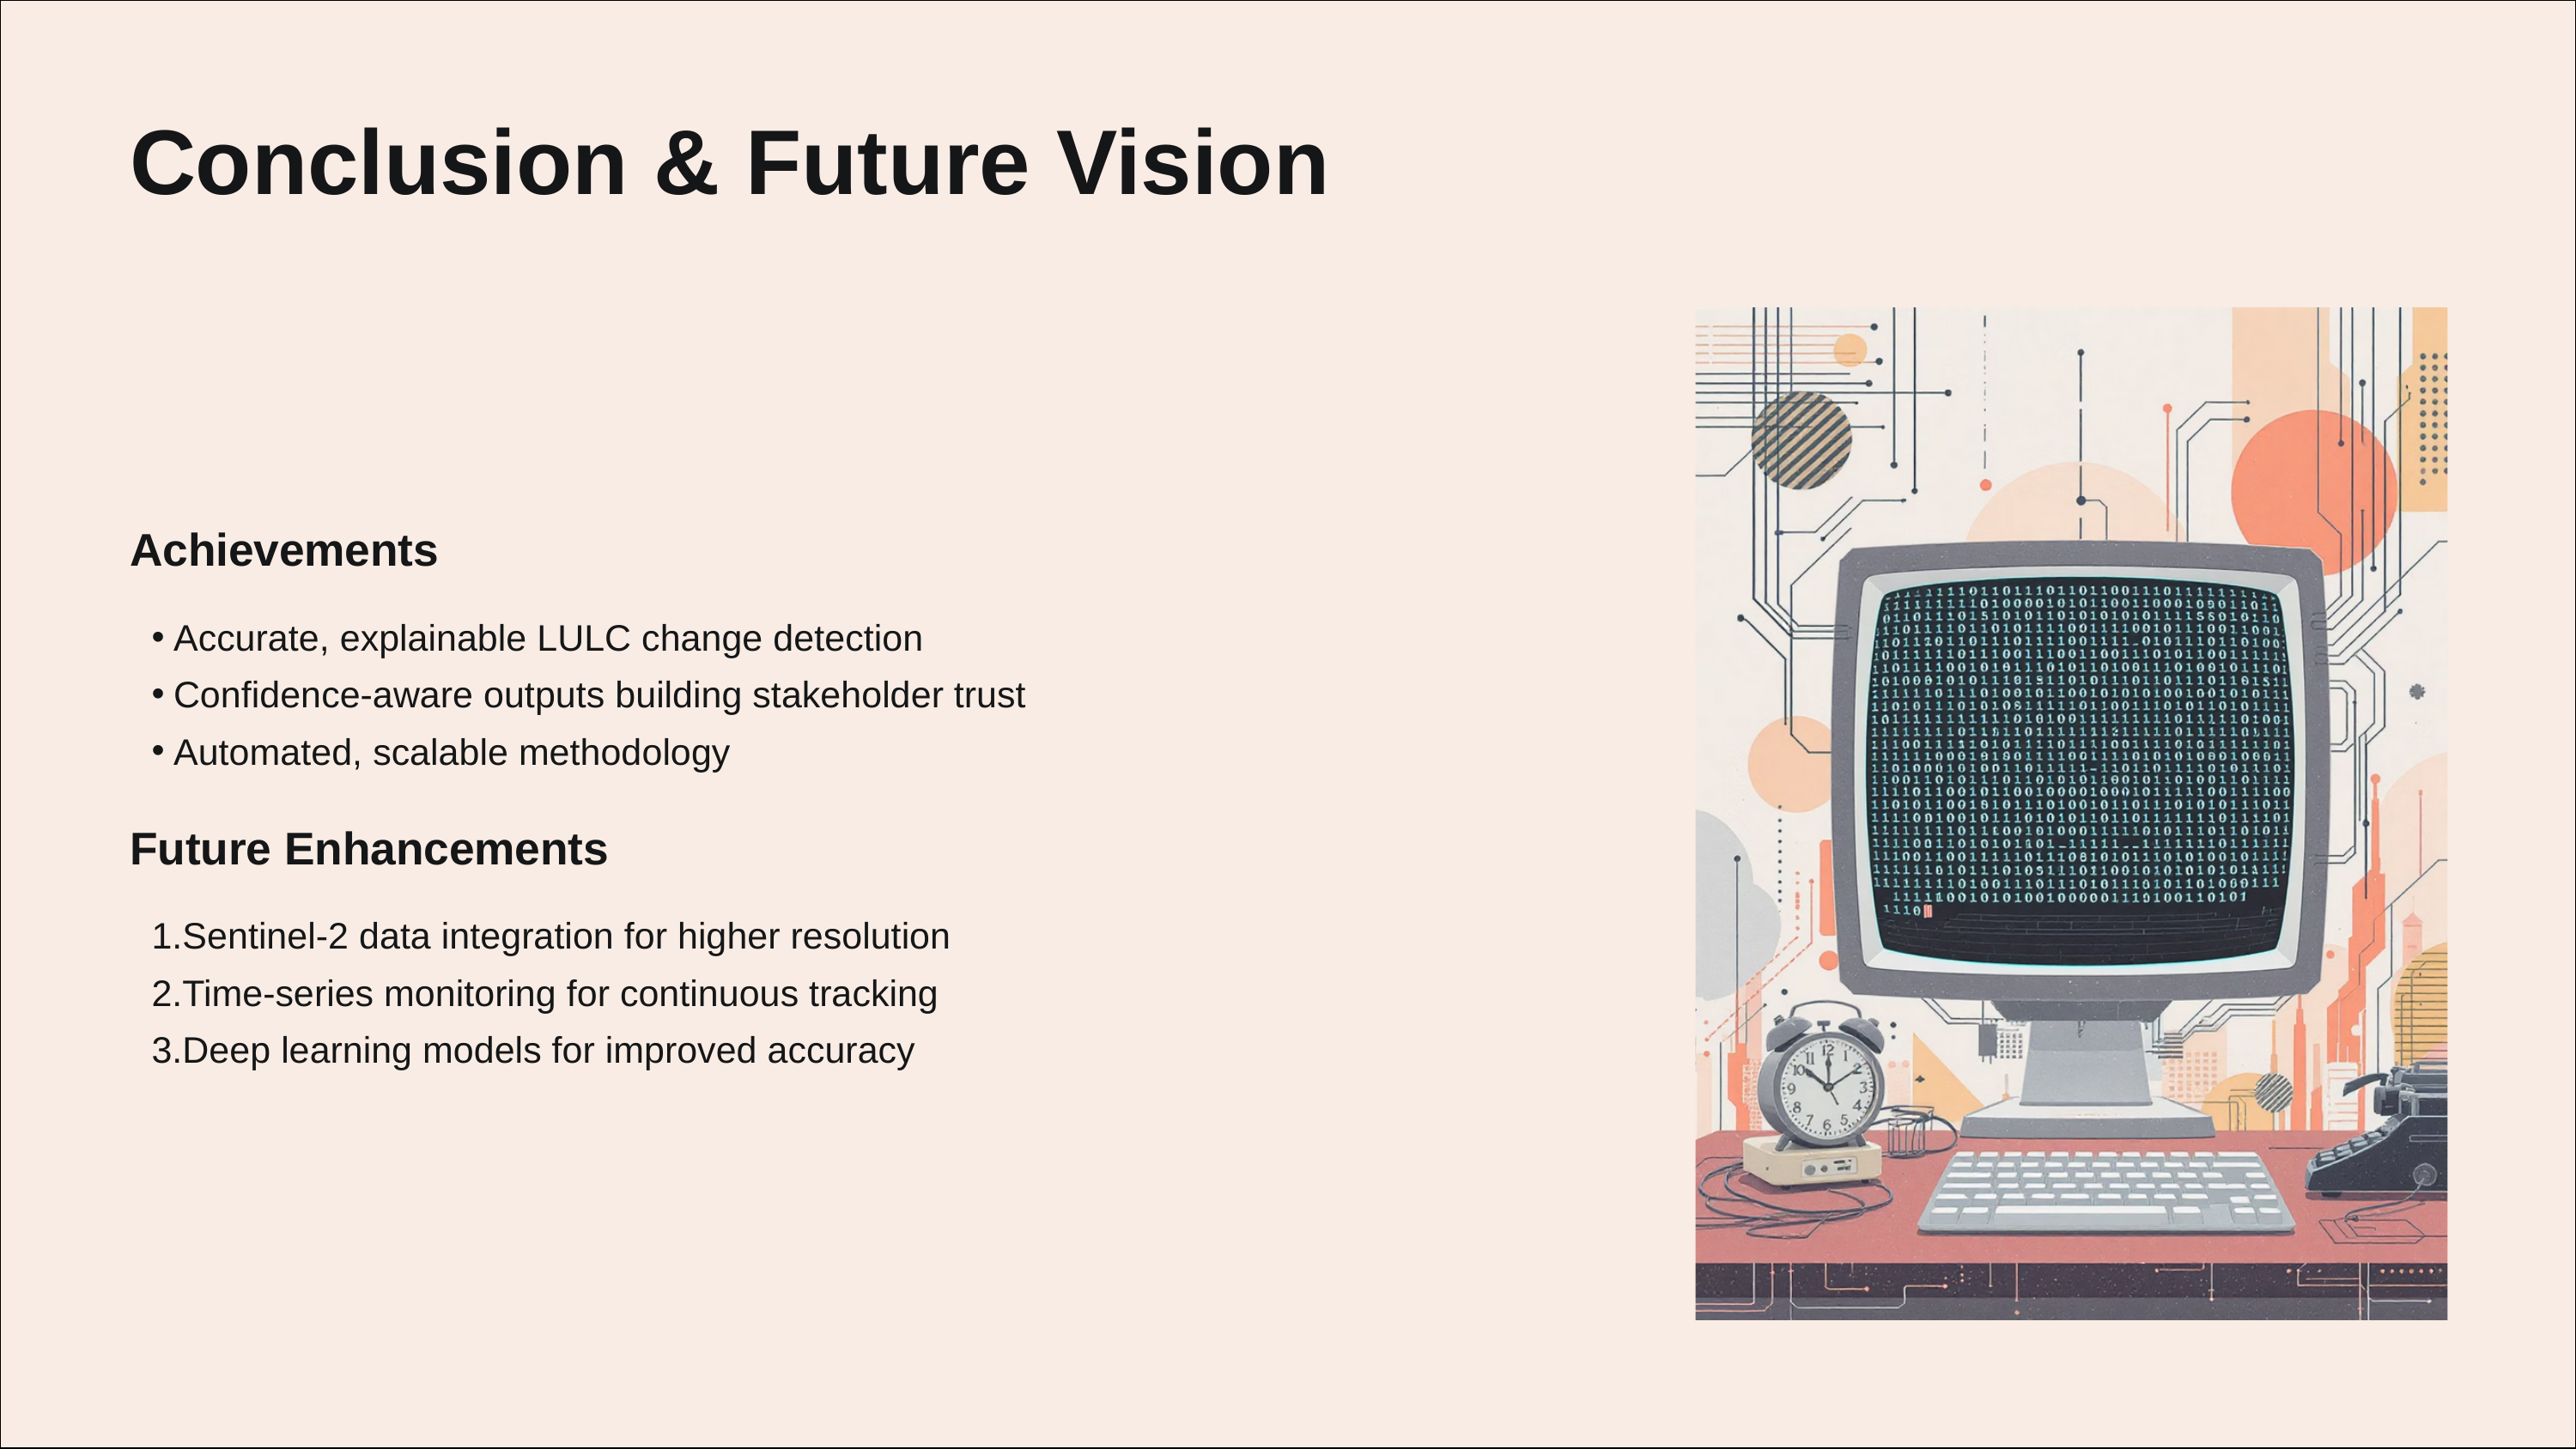

Conclusion & Future Vision

Achievements
Accurate, explainable LULC change detection
Confidence-aware outputs building stakeholder trust
Automated, scalable methodology
Future Enhancements
Sentinel-2 data integration for higher resolution
Time-series monitoring for continuous tracking
Deep learning models for improved accuracy